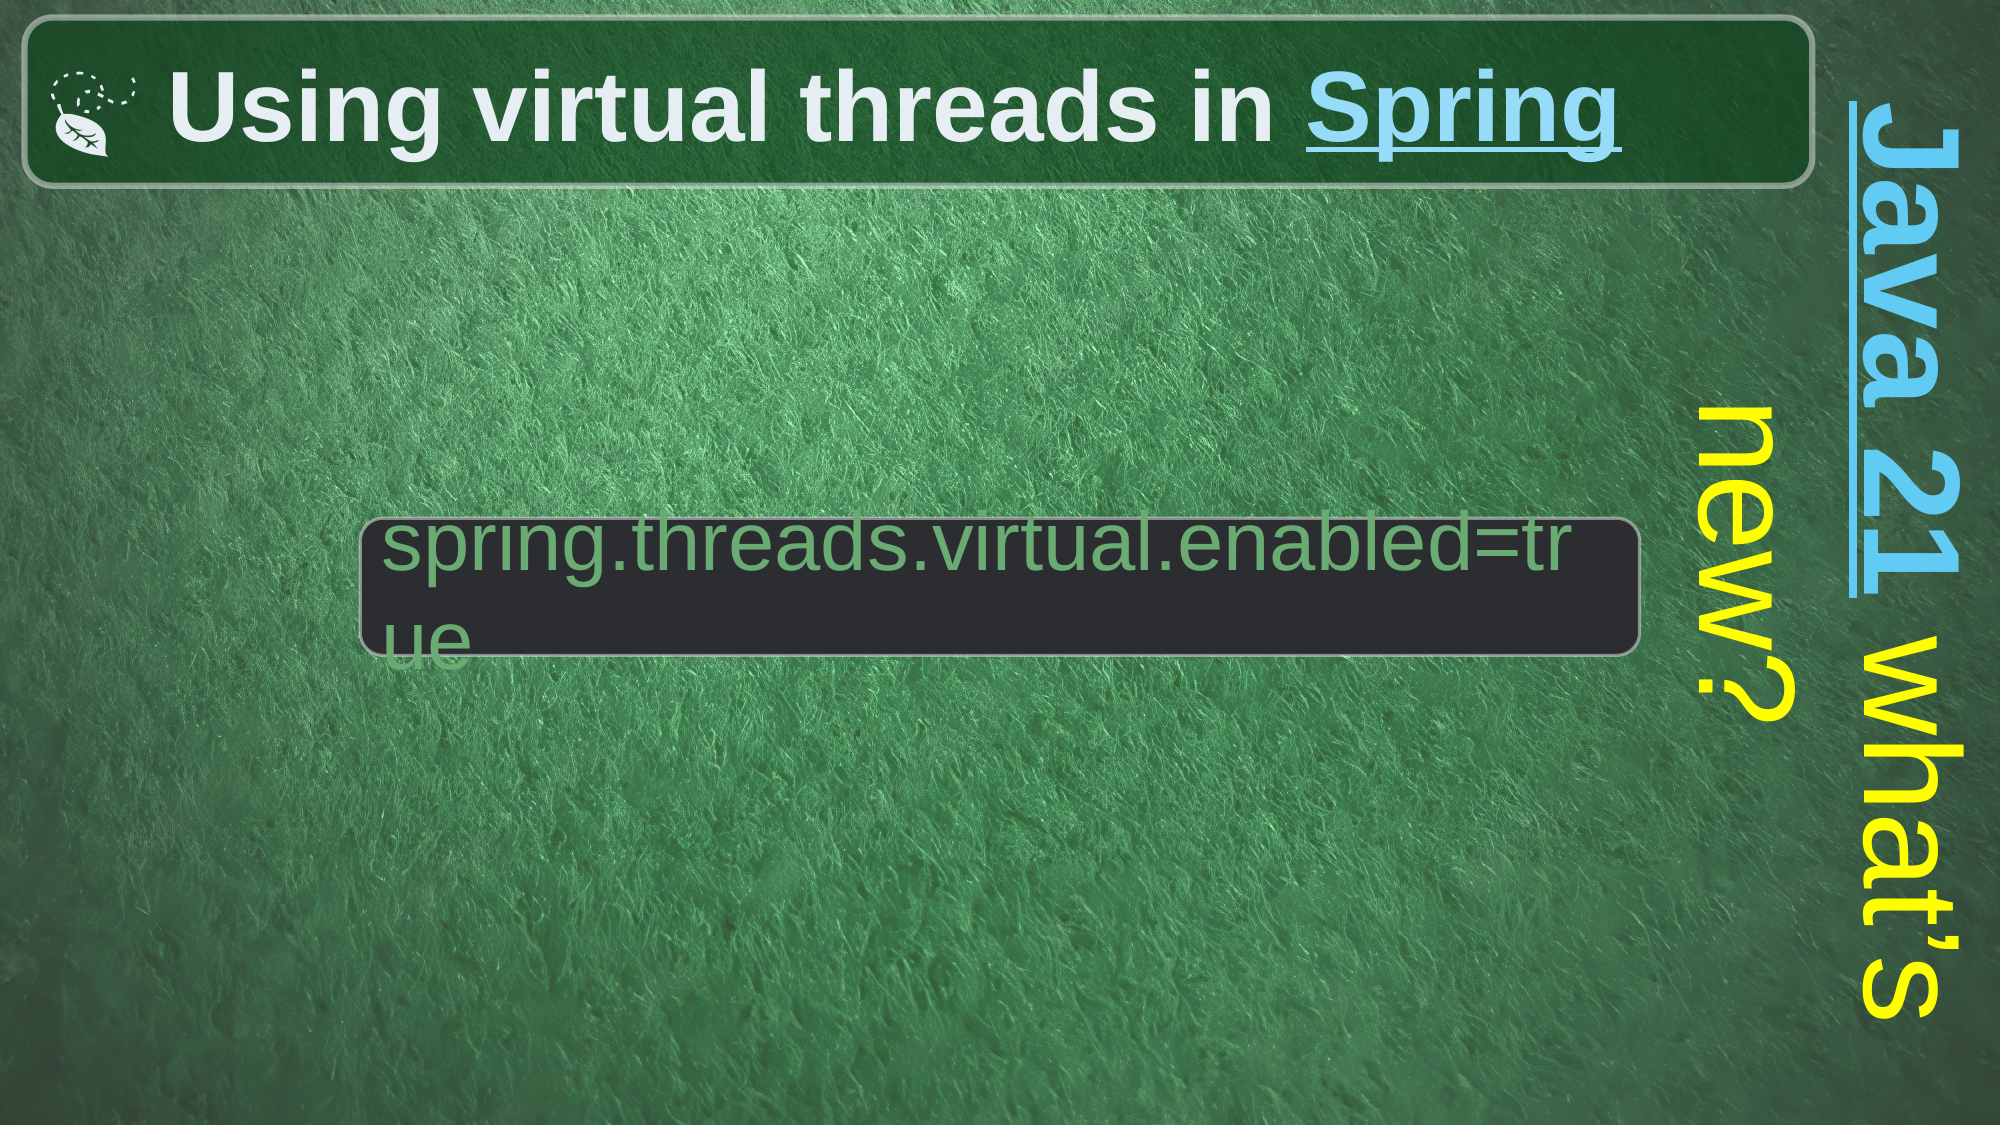

Java 21 what’s new?
🍃 Using virtual threads in Spring
spring.threads.virtual.enabled=true